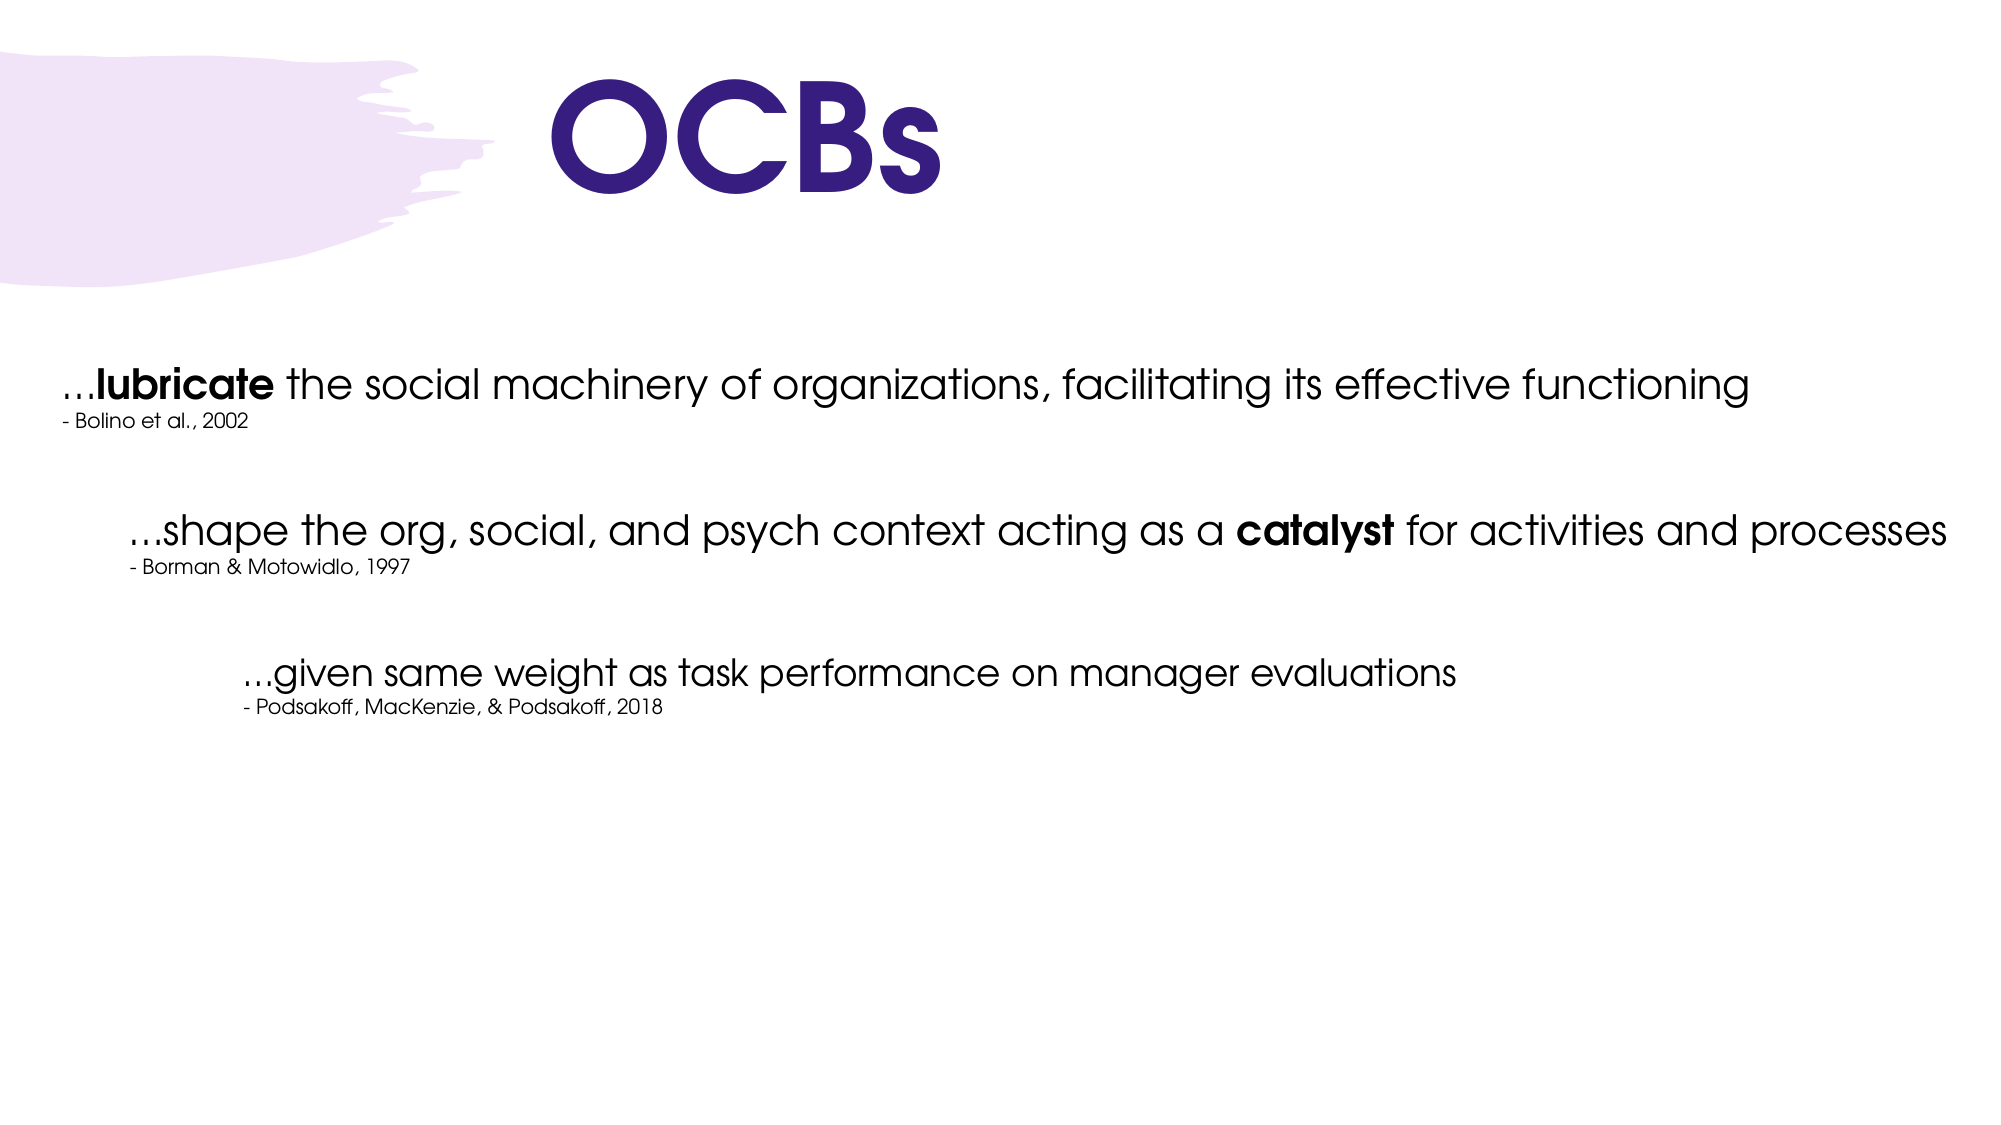

OCBs
…lubricate the social machinery of organizations, facilitating its effective functioning
- Bolino et al., 2002
…shape the org, social, and psych context acting as a catalyst for activities and processes
- Borman & Motowidlo, 1997
…given same weight as task performance on manager evaluations
- Podsakoff, MacKenzie, & Podsakoff, 2018